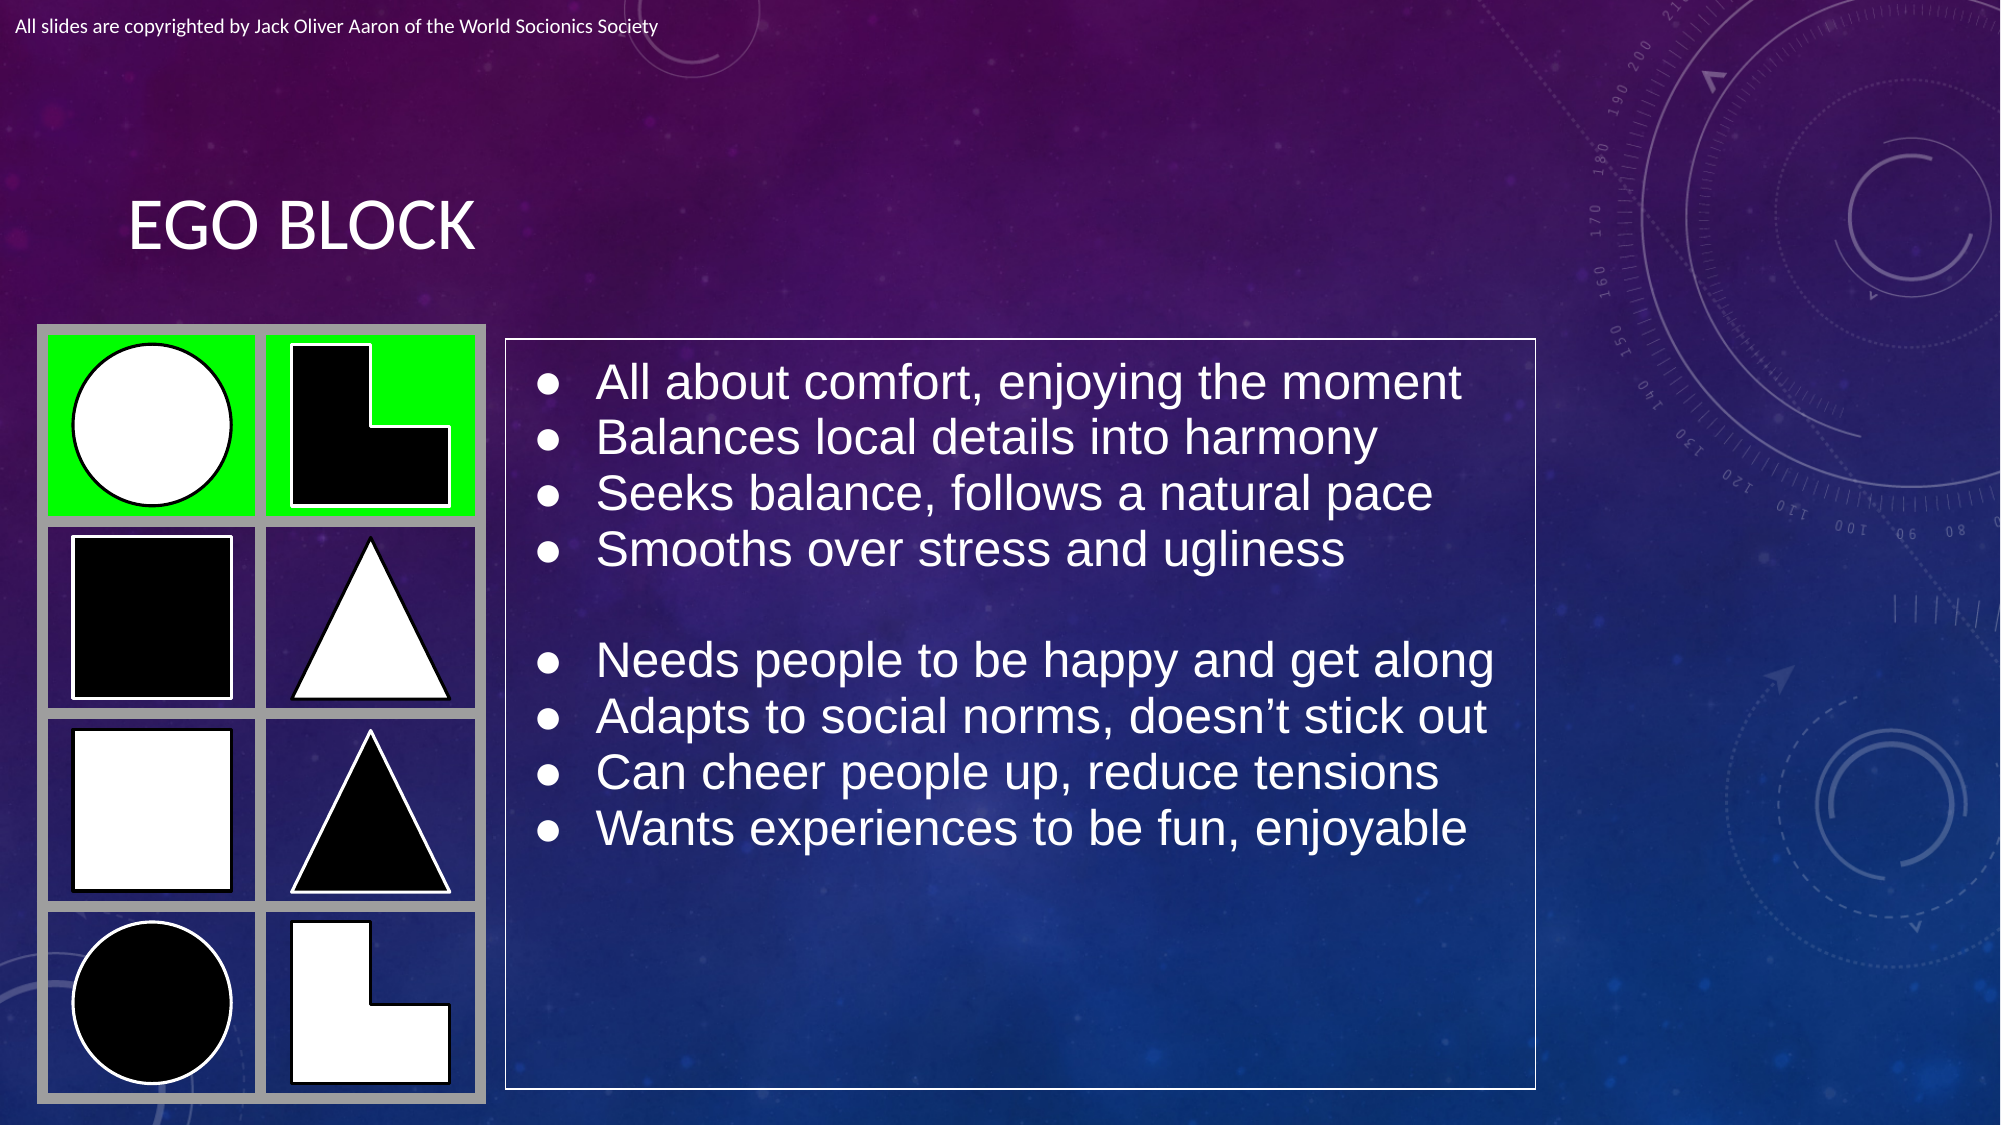

All slides are copyrighted by Jack Oliver Aaron of the World Socionics Society
# EGO BLOCK
|  |  |
| --- | --- |
|  |  |
|  |  |
|  |  |
| All about comfort, enjoying the moment Balances local details into harmony Seeks balance, follows a natural pace Smooths over stress and ugliness Needs people to be happy and get along Adapts to social norms, doesn’t stick out Can cheer people up, reduce tensions Wants experiences to be fun, enjoyable |
| --- |